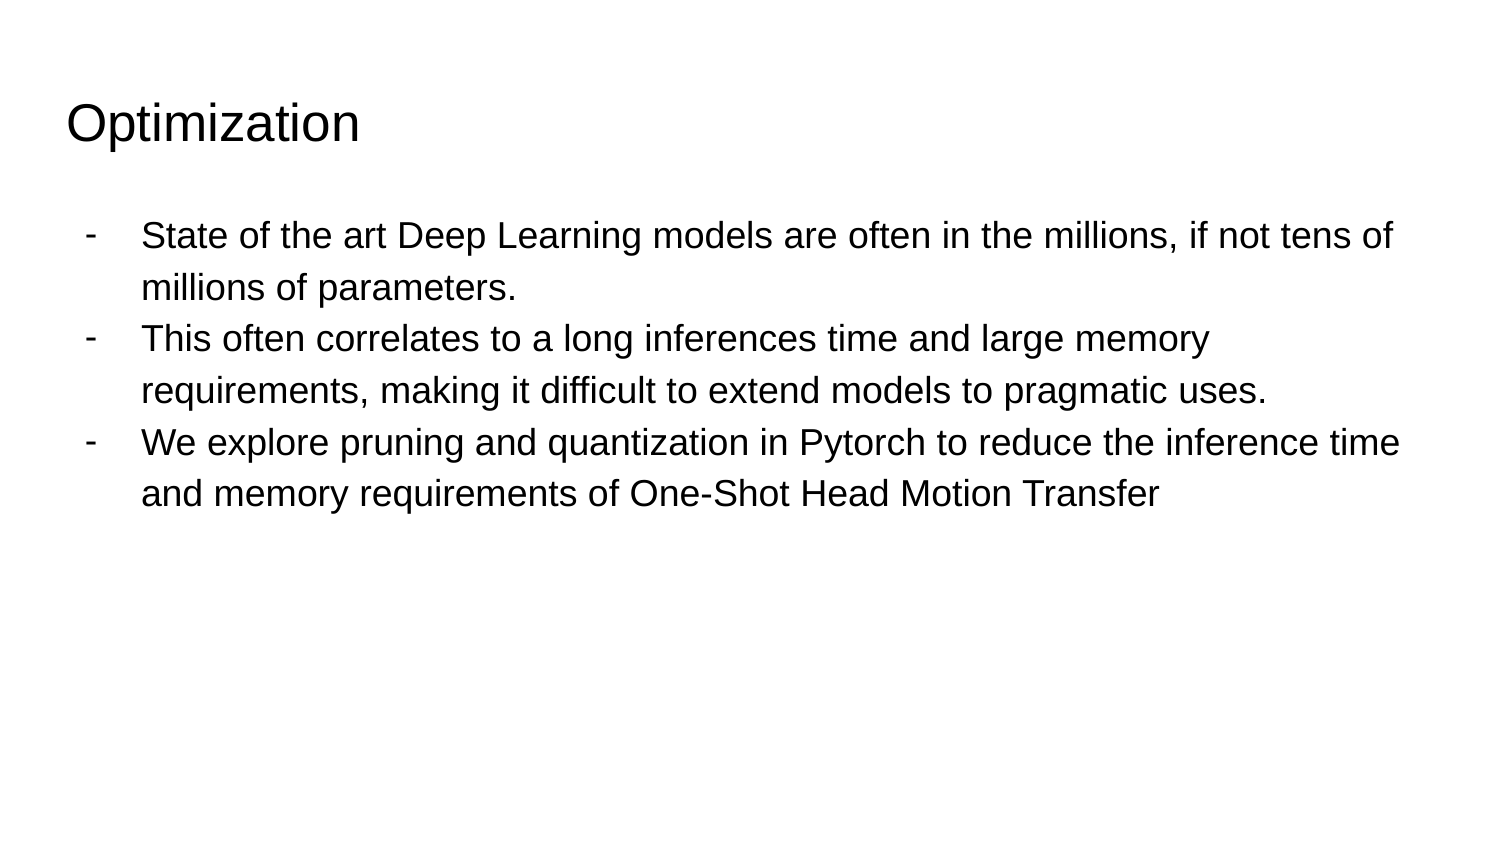

# Optimization
State of the art Deep Learning models are often in the millions, if not tens of millions of parameters.
This often correlates to a long inferences time and large memory requirements, making it difficult to extend models to pragmatic uses.
We explore pruning and quantization in Pytorch to reduce the inference time and memory requirements of One-Shot Head Motion Transfer